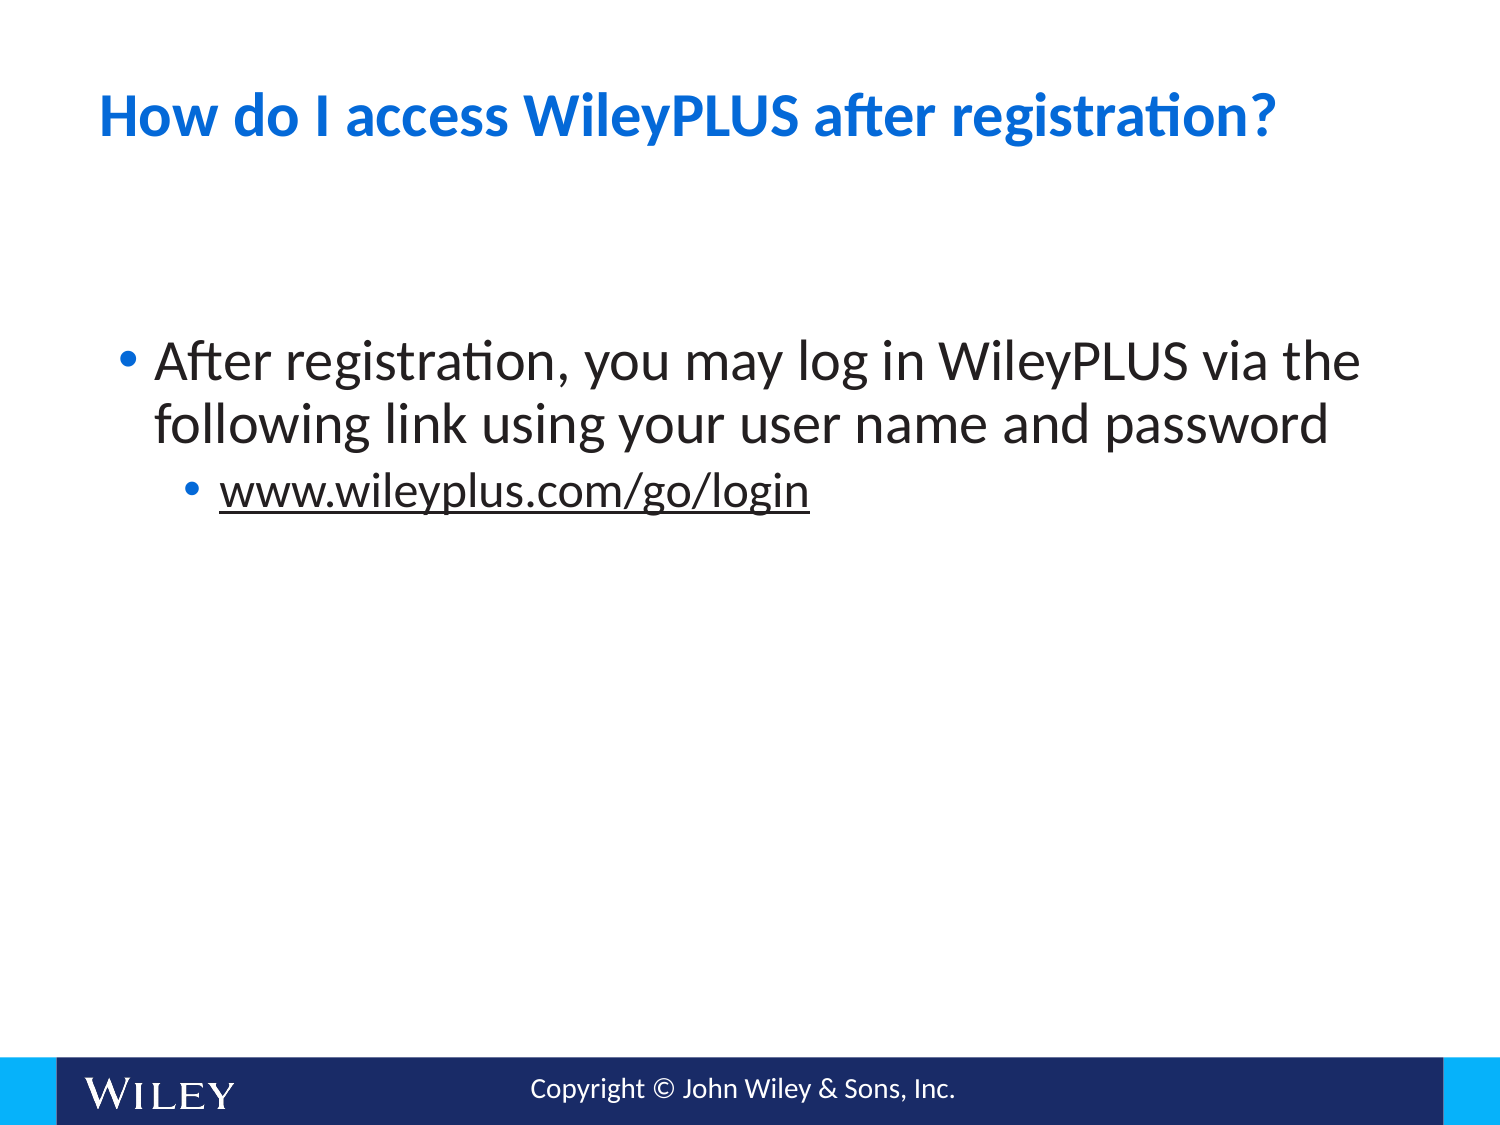

37
# How do I access WileyPLUS after registration?
After registration, you may log in WileyPLUS via the following link using your user name and password
www.wileyplus.com/go/login